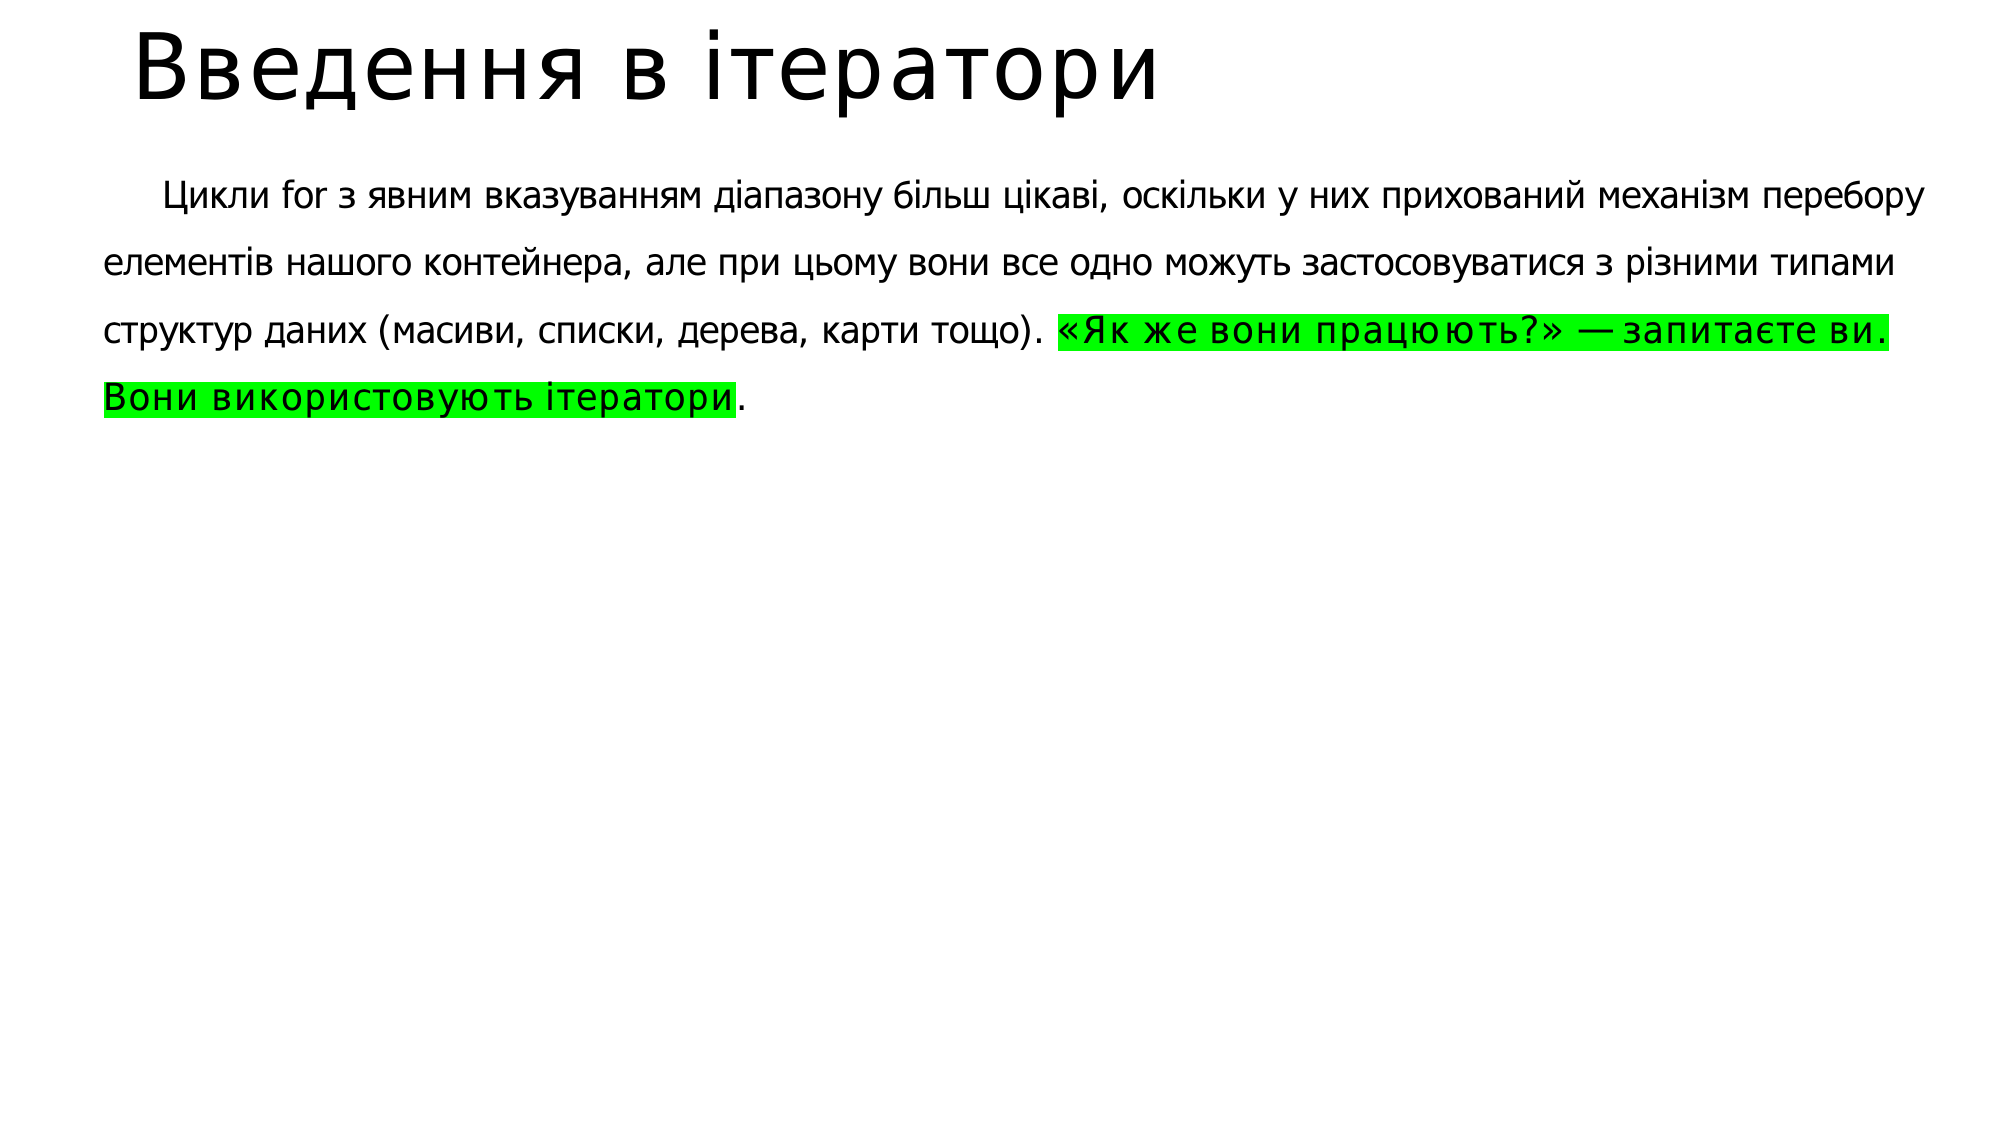

# Введення в ітератори
Цикли for з явним вказуванням діапазону більш цікаві, оскільки у них прихований механізм перебору елементів нашого контейнера, але при цьому вони все одно можуть застосовуватися з різними типами структур даних (масиви, списки, дерева, карти тощо). «Як же вони працюють?» — запитаєте ви. Вони використовують ітератори.